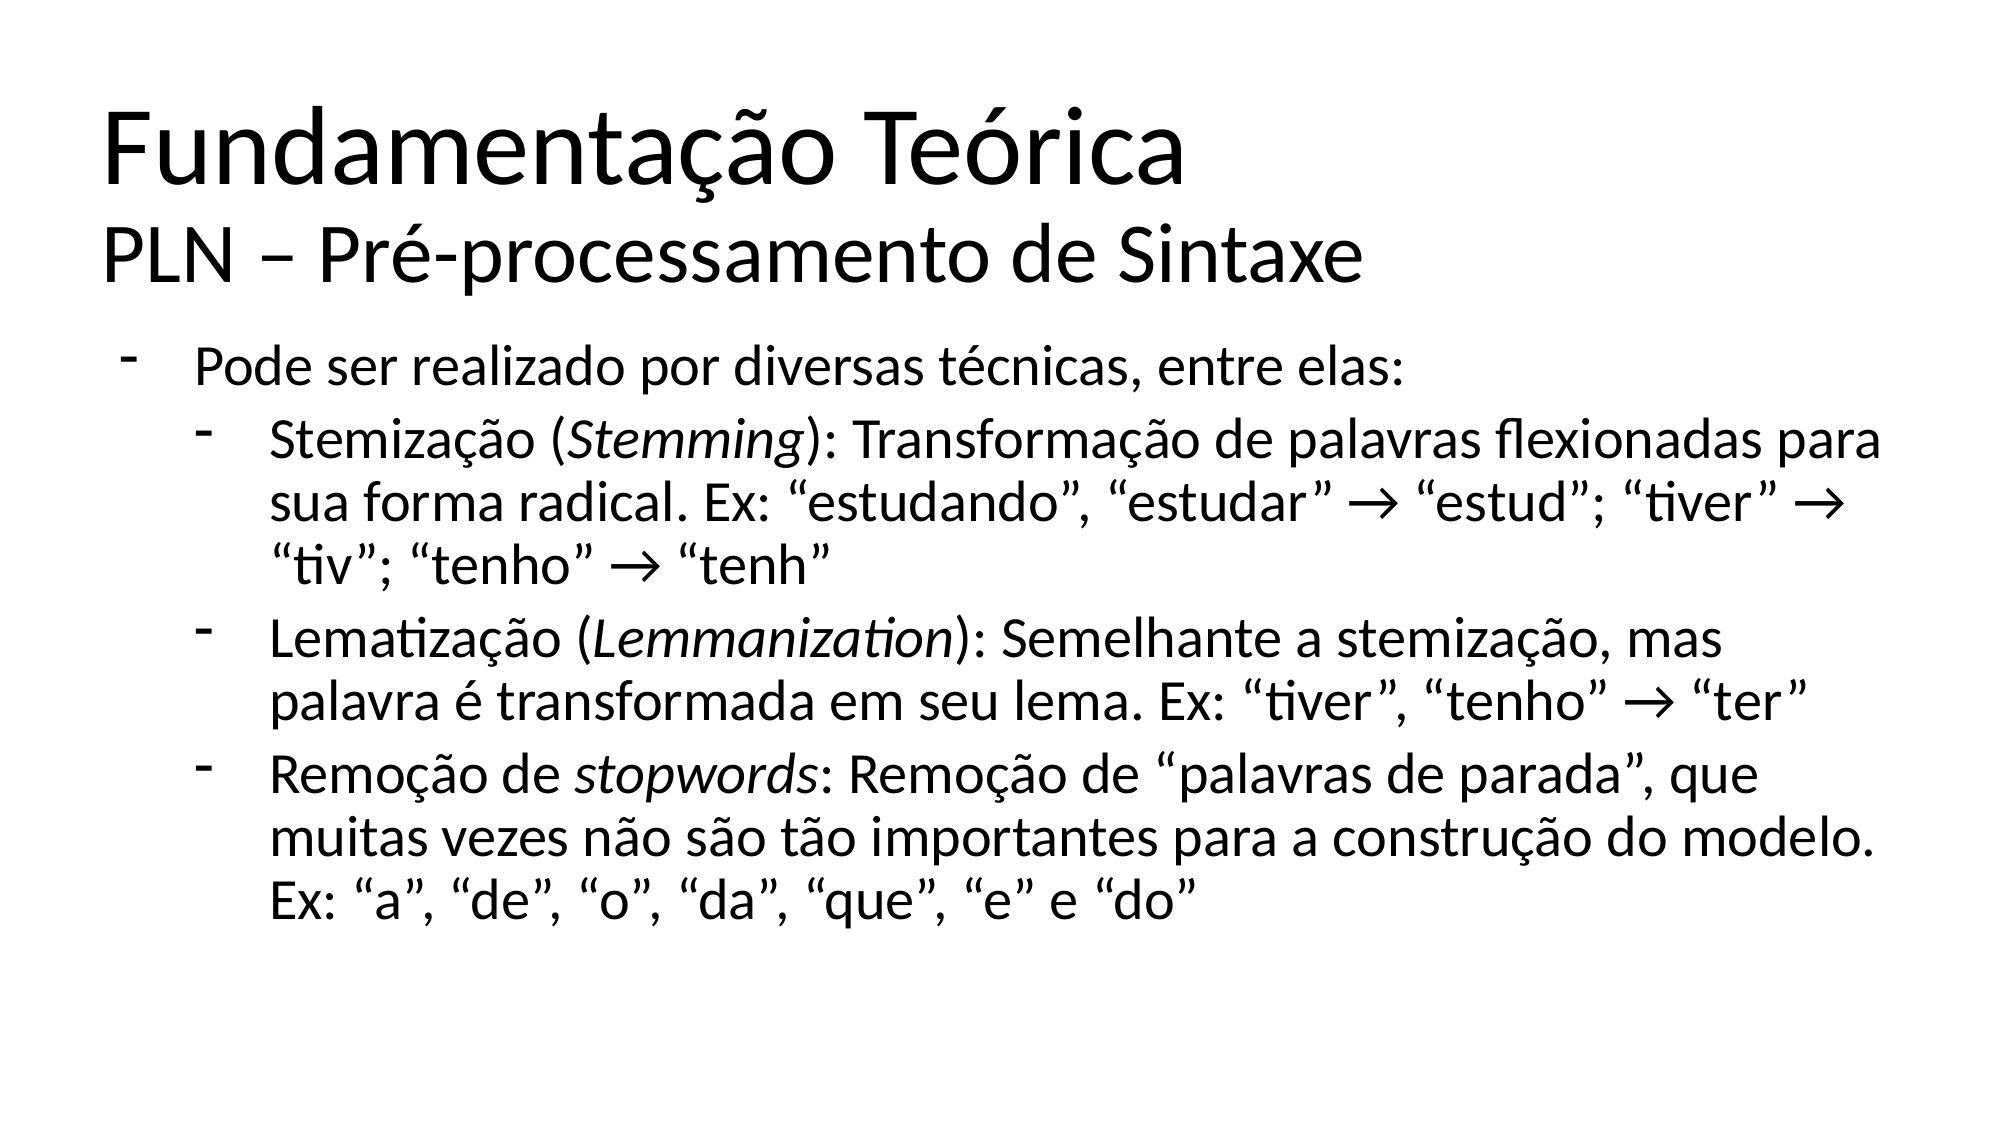

# Fundamentação Teórica PLN – Pré-processamento de Sintaxe
Pode ser realizado por diversas técnicas, entre elas:
Stemização (Stemming): Transformação de palavras flexionadas para sua forma radical. Ex: “estudando”, “estudar” → “estud”; “tiver” → “tiv”; “tenho” → “tenh”
Lematização (Lemmanization): Semelhante a stemização, mas palavra é transformada em seu lema. Ex: “tiver”, “tenho” → “ter”
Remoção de stopwords: Remoção de “palavras de parada”, que muitas vezes não são tão importantes para a construção do modelo. Ex: “a”, “de”, “o”, “da”, “que”, “e” e “do”